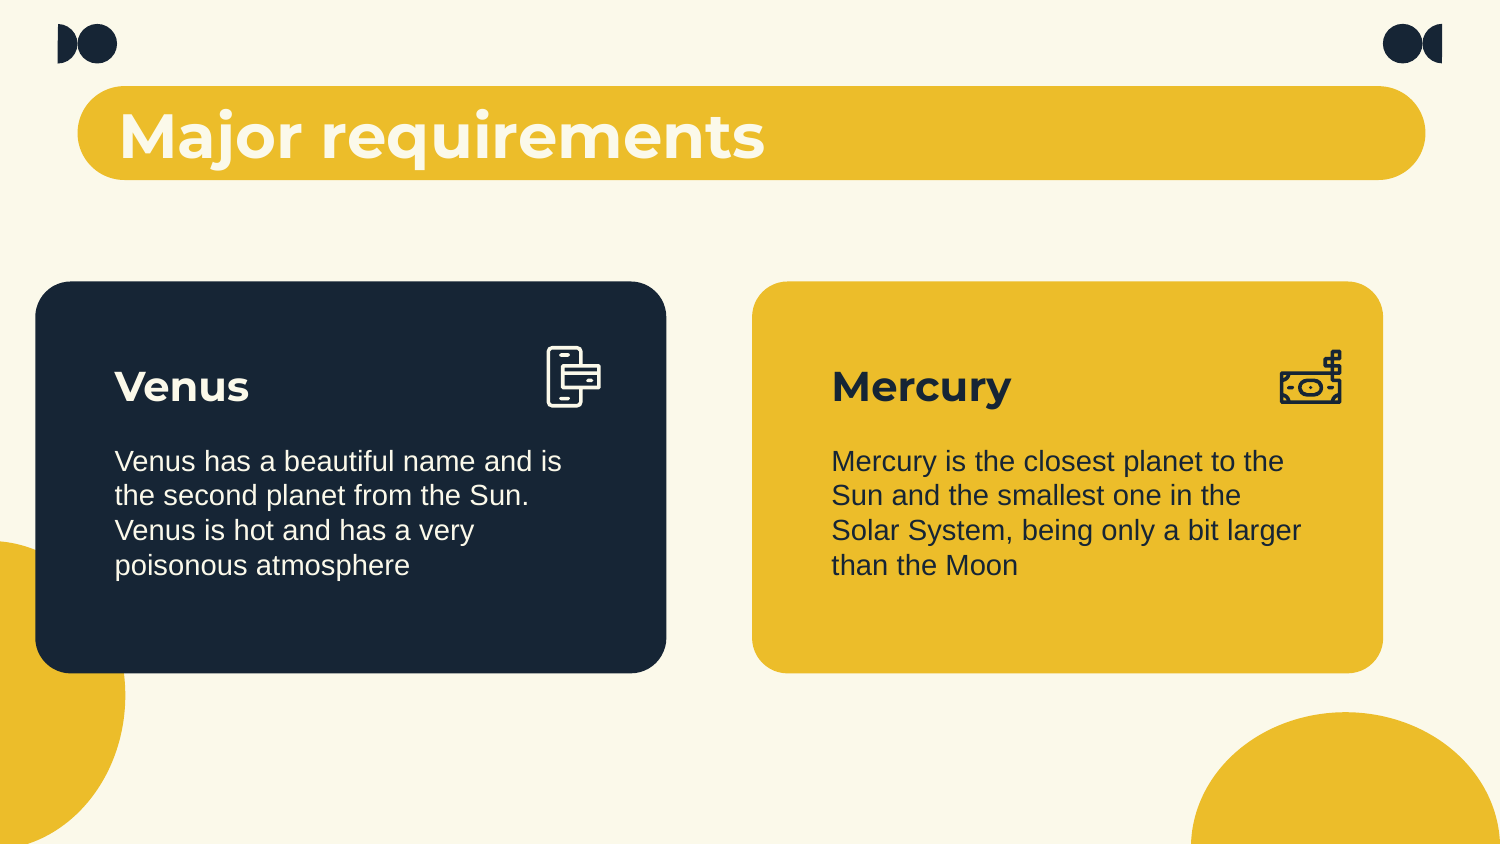

# Major requirements

Venus
Mercury
Venus has a beautiful name and is the second planet from the Sun. Venus is hot and has a very poisonous atmosphere
Mercury is the closest planet to the Sun and the smallest one in the Solar System, being only a bit larger than the Moon